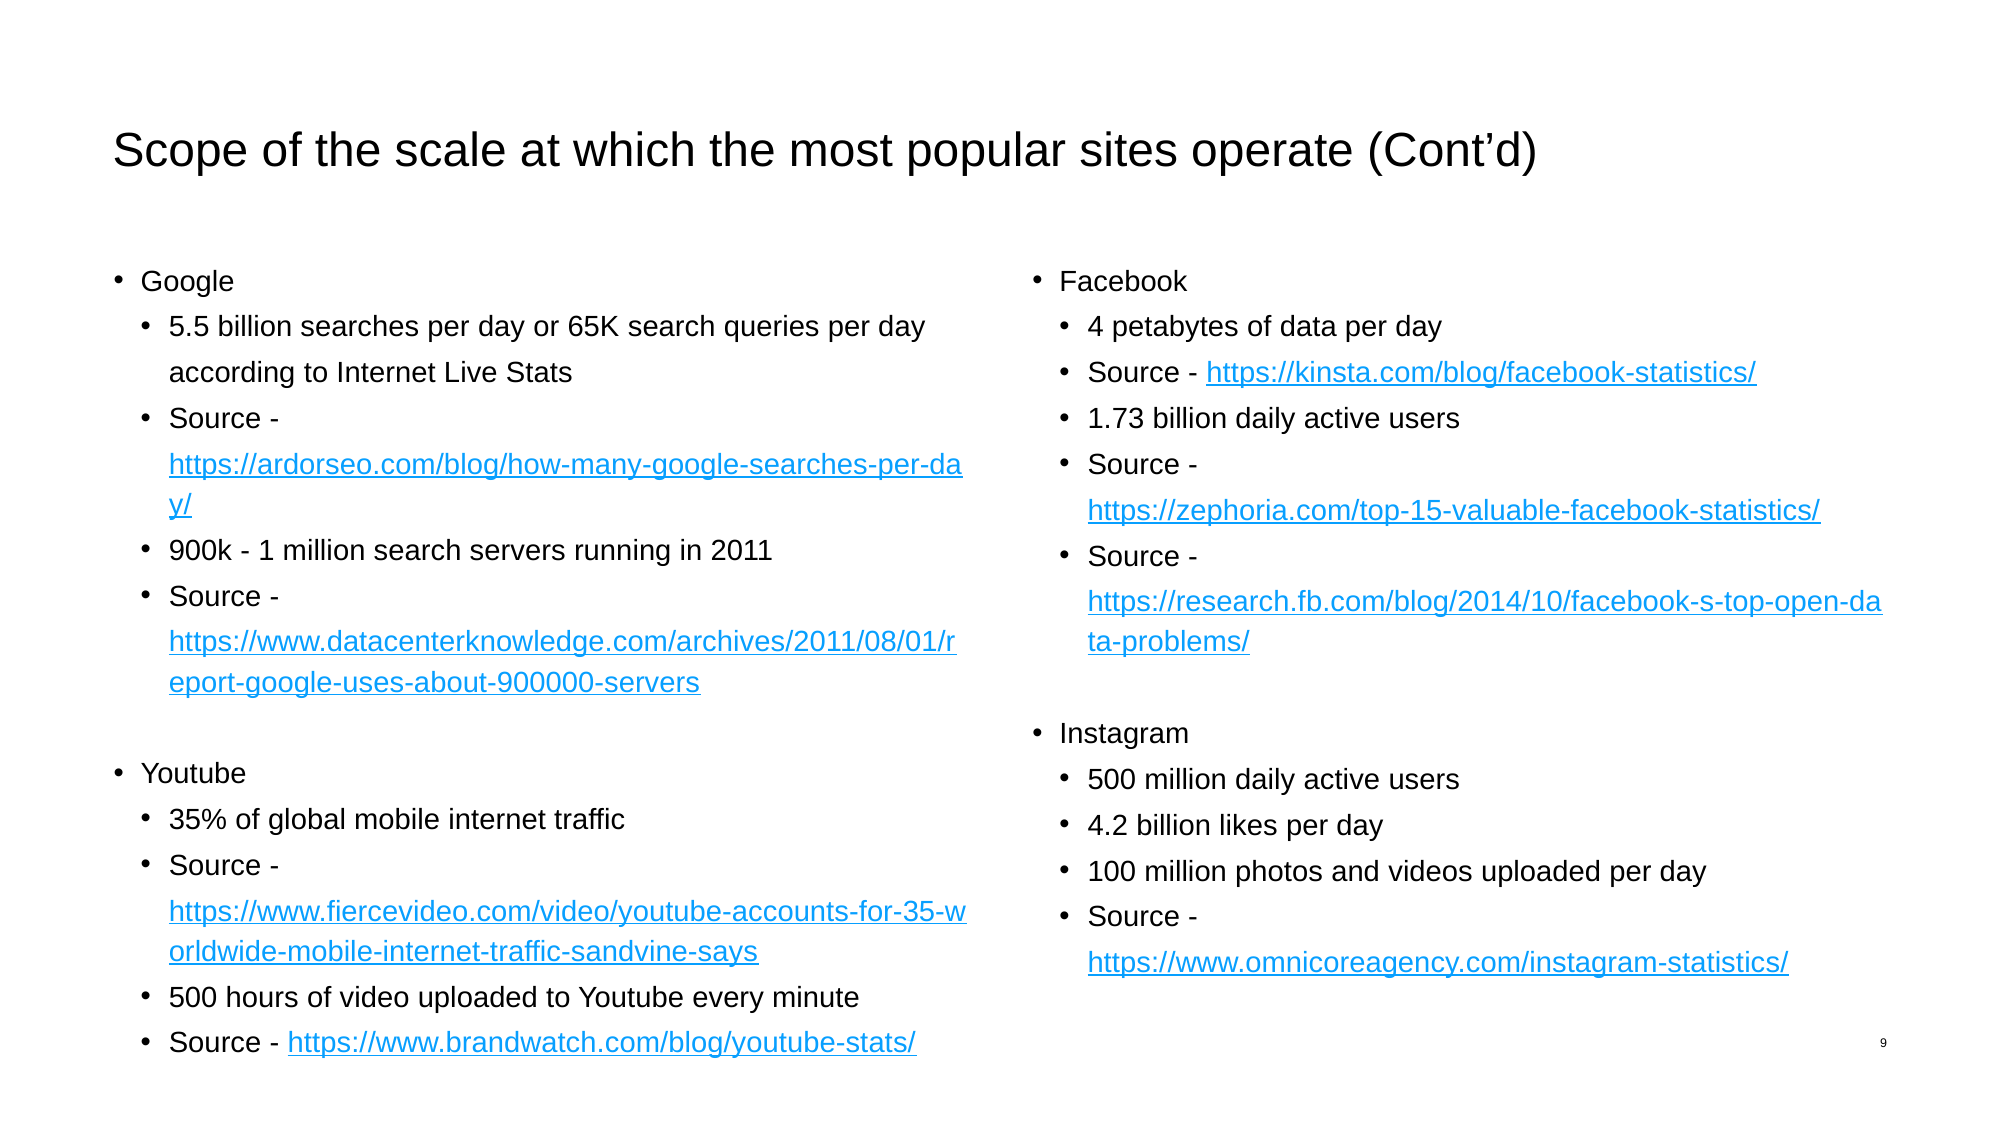

# Scope of the scale at which the most popular sites operate (Cont’d)
Google
5.5 billion searches per day or 65K search queries per day according to Internet Live Stats
Source - https://ardorseo.com/blog/how-many-google-searches-per-day/
900k - 1 million search servers running in 2011
Source - https://www.datacenterknowledge.com/archives/2011/08/01/report-google-uses-about-900000-servers

Youtube
35% of global mobile internet traffic
Source - https://www.fiercevideo.com/video/youtube-accounts-for-35-worldwide-mobile-internet-traffic-sandvine-says
500 hours of video uploaded to Youtube every minute
Source - https://www.brandwatch.com/blog/youtube-stats/
Facebook
4 petabytes of data per day
Source - https://kinsta.com/blog/facebook-statistics/
1.73 billion daily active users
Source - https://zephoria.com/top-15-valuable-facebook-statistics/
Source -  https://research.fb.com/blog/2014/10/facebook-s-top-open-data-problems/

Instagram
500 million daily active users
4.2 billion likes per day
100 million photos and videos uploaded per day
Source - https://www.omnicoreagency.com/instagram-statistics/

9